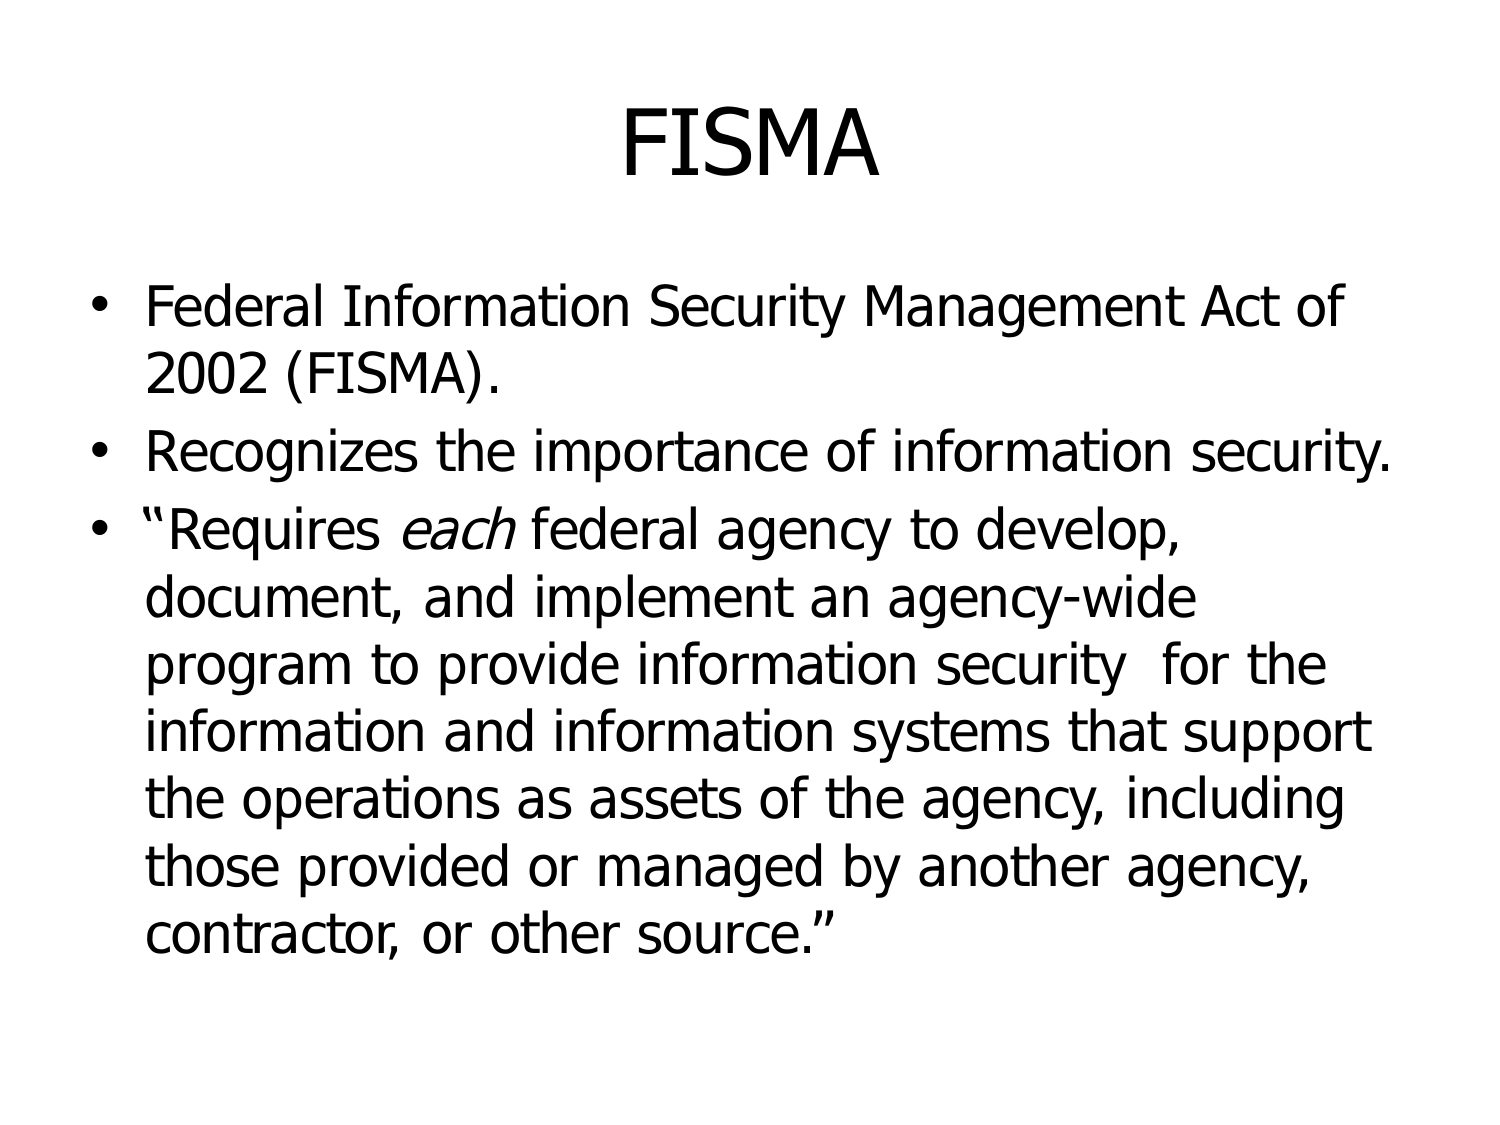

# FISMA
Federal Information Security Management Act of 2002 (FISMA).
Recognizes the importance of information security.
“Requires each federal agency to develop, document, and implement an agency-wide program to provide information security  for the information and information systems that support the operations as assets of the agency, including those provided or managed by another agency, contractor, or other source.”